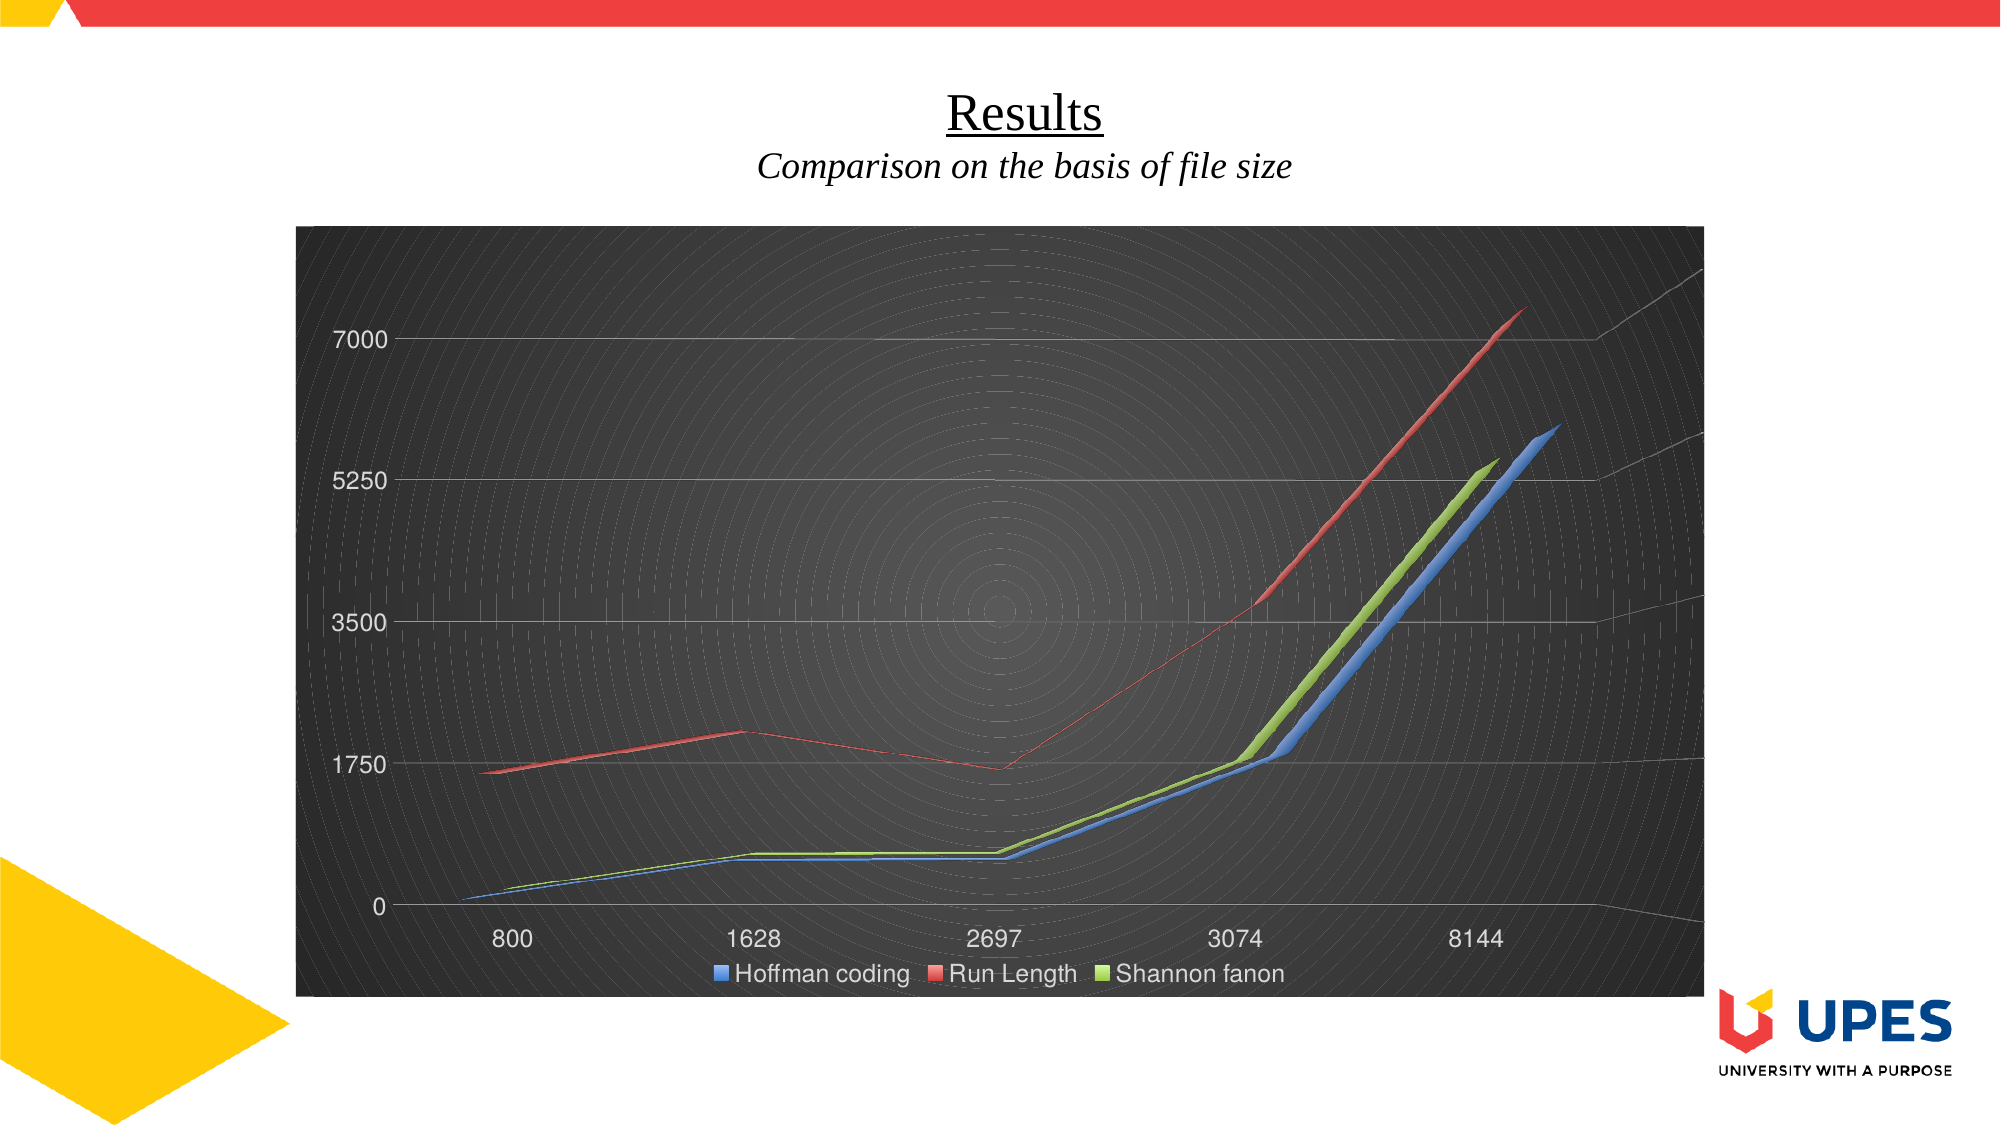

# Results Comparison on the basis of file size

[unsupported chart]